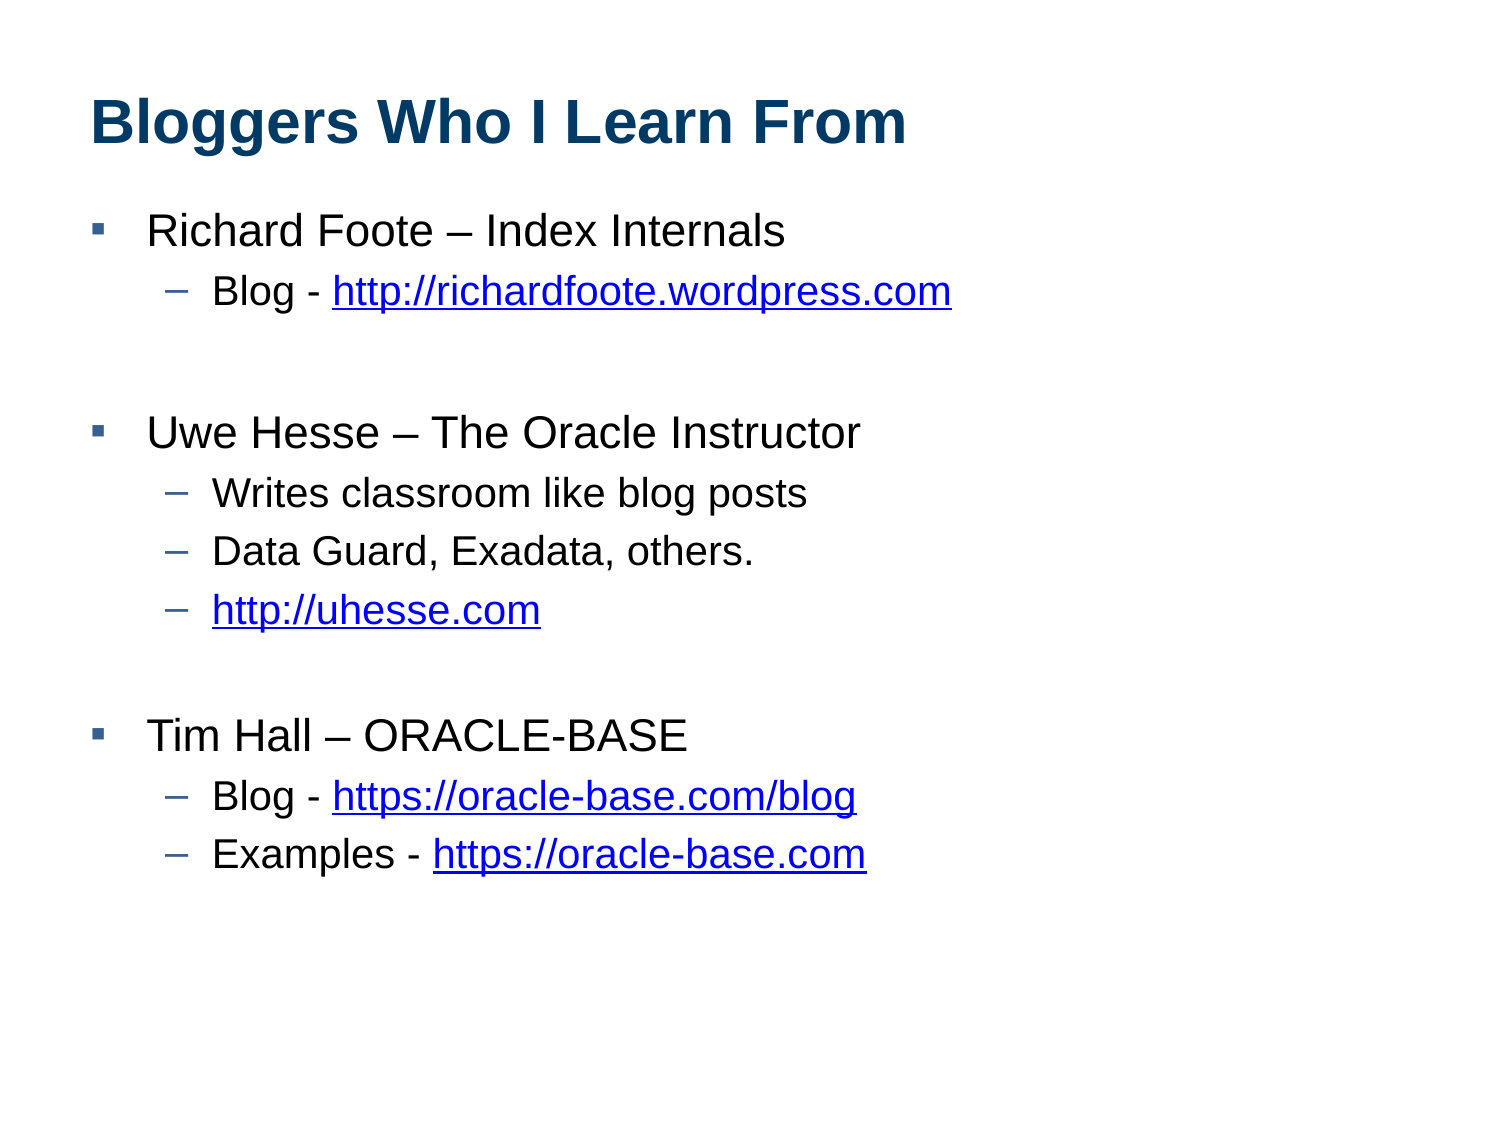

# Bloggers Who I Learn From
Richard Foote – Index Internals
Blog - http://richardfoote.wordpress.com

Uwe Hesse – The Oracle Instructor
Writes classroom like blog posts
Data Guard, Exadata, others.
http://uhesse.com

Tim Hall – ORACLE-BASE
Blog - https://oracle-base.com/blog
Examples - https://oracle-base.com

29